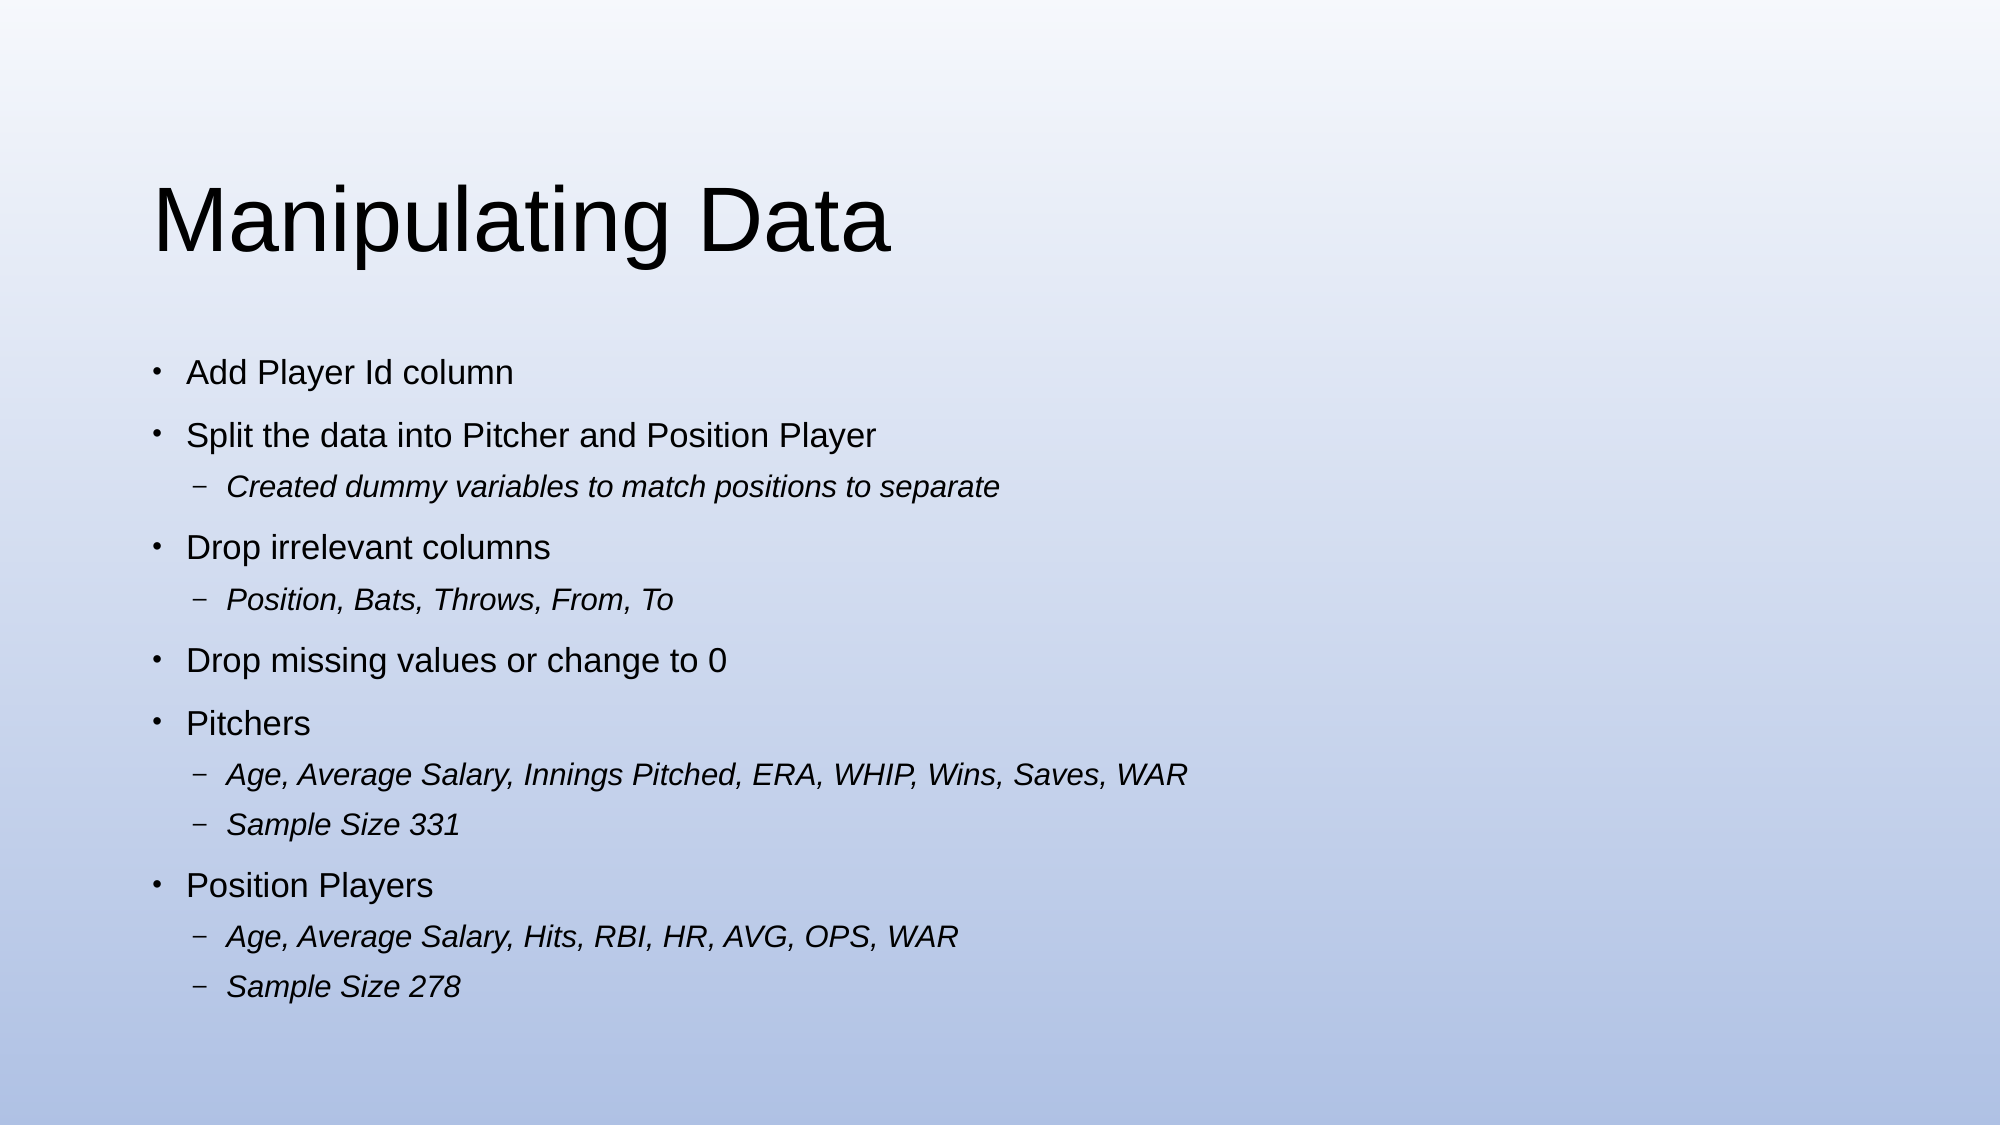

# Manipulating Data
Add Player Id column
Split the data into Pitcher and Position Player
Created dummy variables to match positions to separate
Drop irrelevant columns
Position, Bats, Throws, From, To
Drop missing values or change to 0
Pitchers
Age, Average Salary, Innings Pitched, ERA, WHIP, Wins, Saves, WAR
Sample Size 331
Position Players
Age, Average Salary, Hits, RBI, HR, AVG, OPS, WAR
Sample Size 278